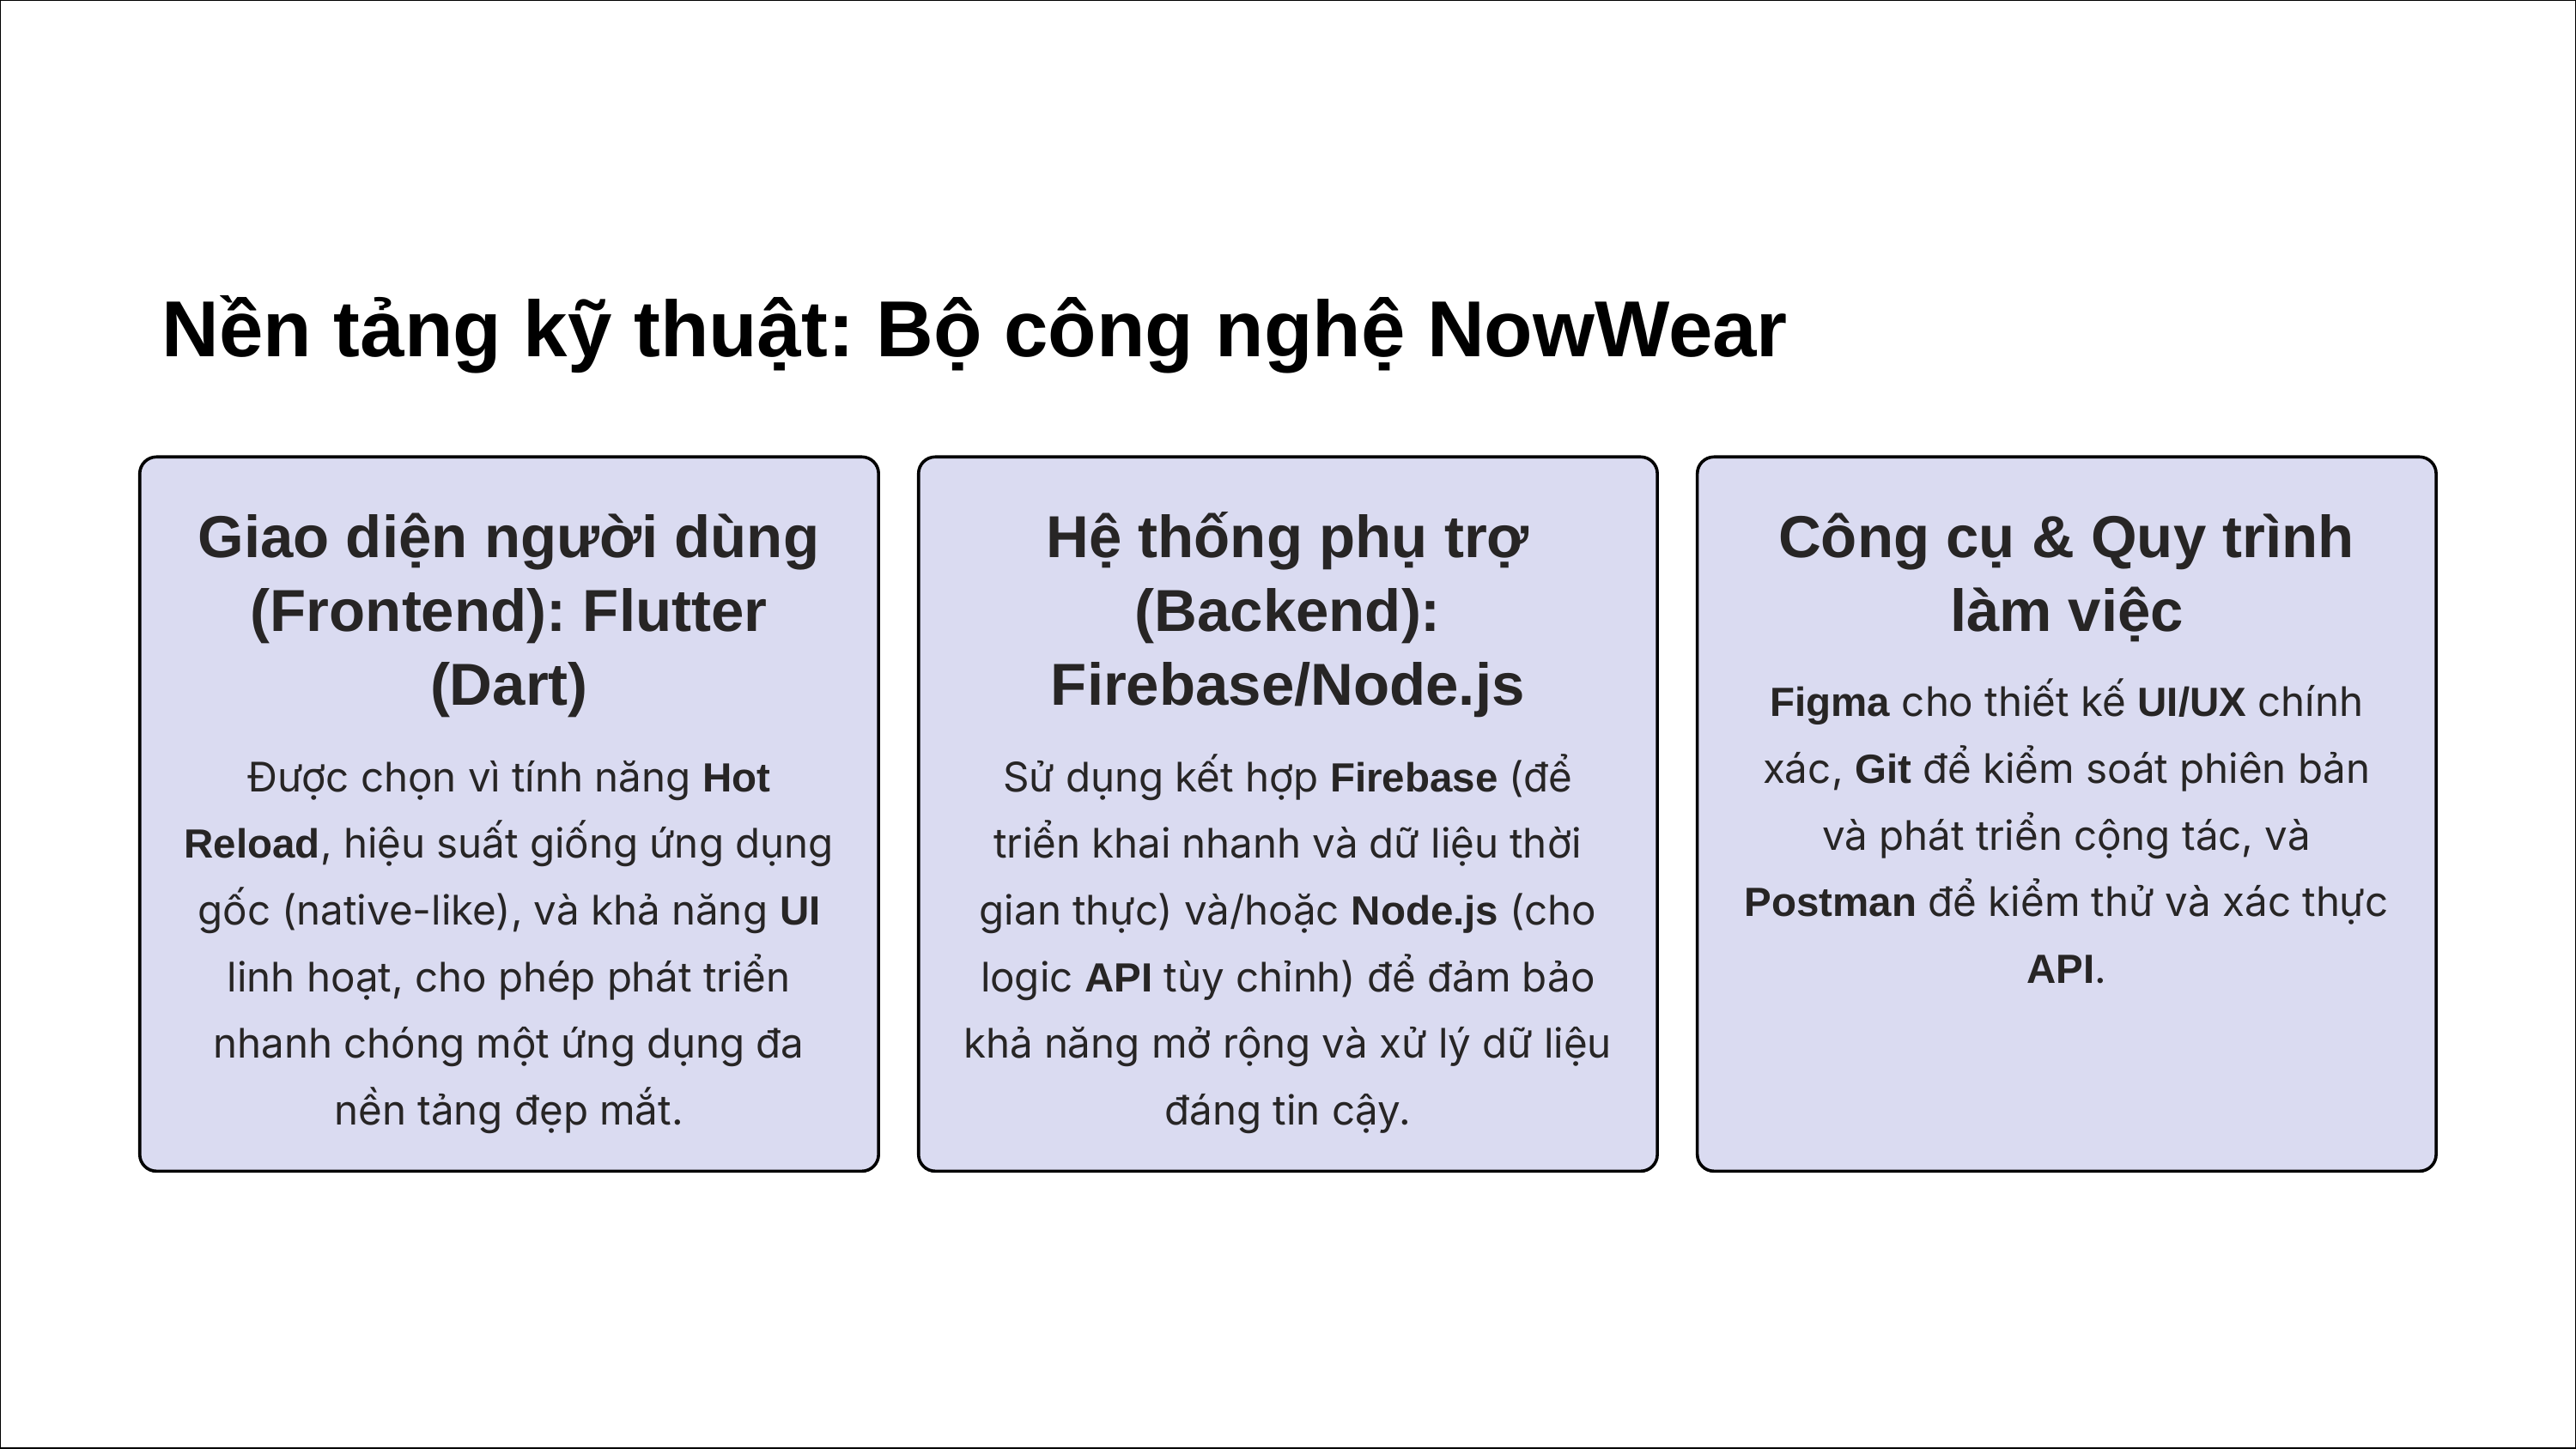

Nền tảng kỹ thuật: Bộ công nghệ NowWear

Giao diện người dùng (Frontend): Flutter (Dart)
Hệ thống phụ trợ (Backend): Firebase/Node.js
Công cụ & Quy trình làm việc
Figma cho thiết kế UI/UX chính xác, Git để kiểm soát phiên bản và phát triển cộng tác, và Postman để kiểm thử và xác thực API.
Được chọn vì tính năng Hot Reload, hiệu suất giống ứng dụng gốc (native-like), và khả năng UI linh hoạt, cho phép phát triển nhanh chóng một ứng dụng đa nền tảng đẹp mắt.
Sử dụng kết hợp Firebase (để triển khai nhanh và dữ liệu thời gian thực) và/hoặc Node.js (cho logic API tùy chỉnh) để đảm bảo khả năng mở rộng và xử lý dữ liệu đáng tin cậy.